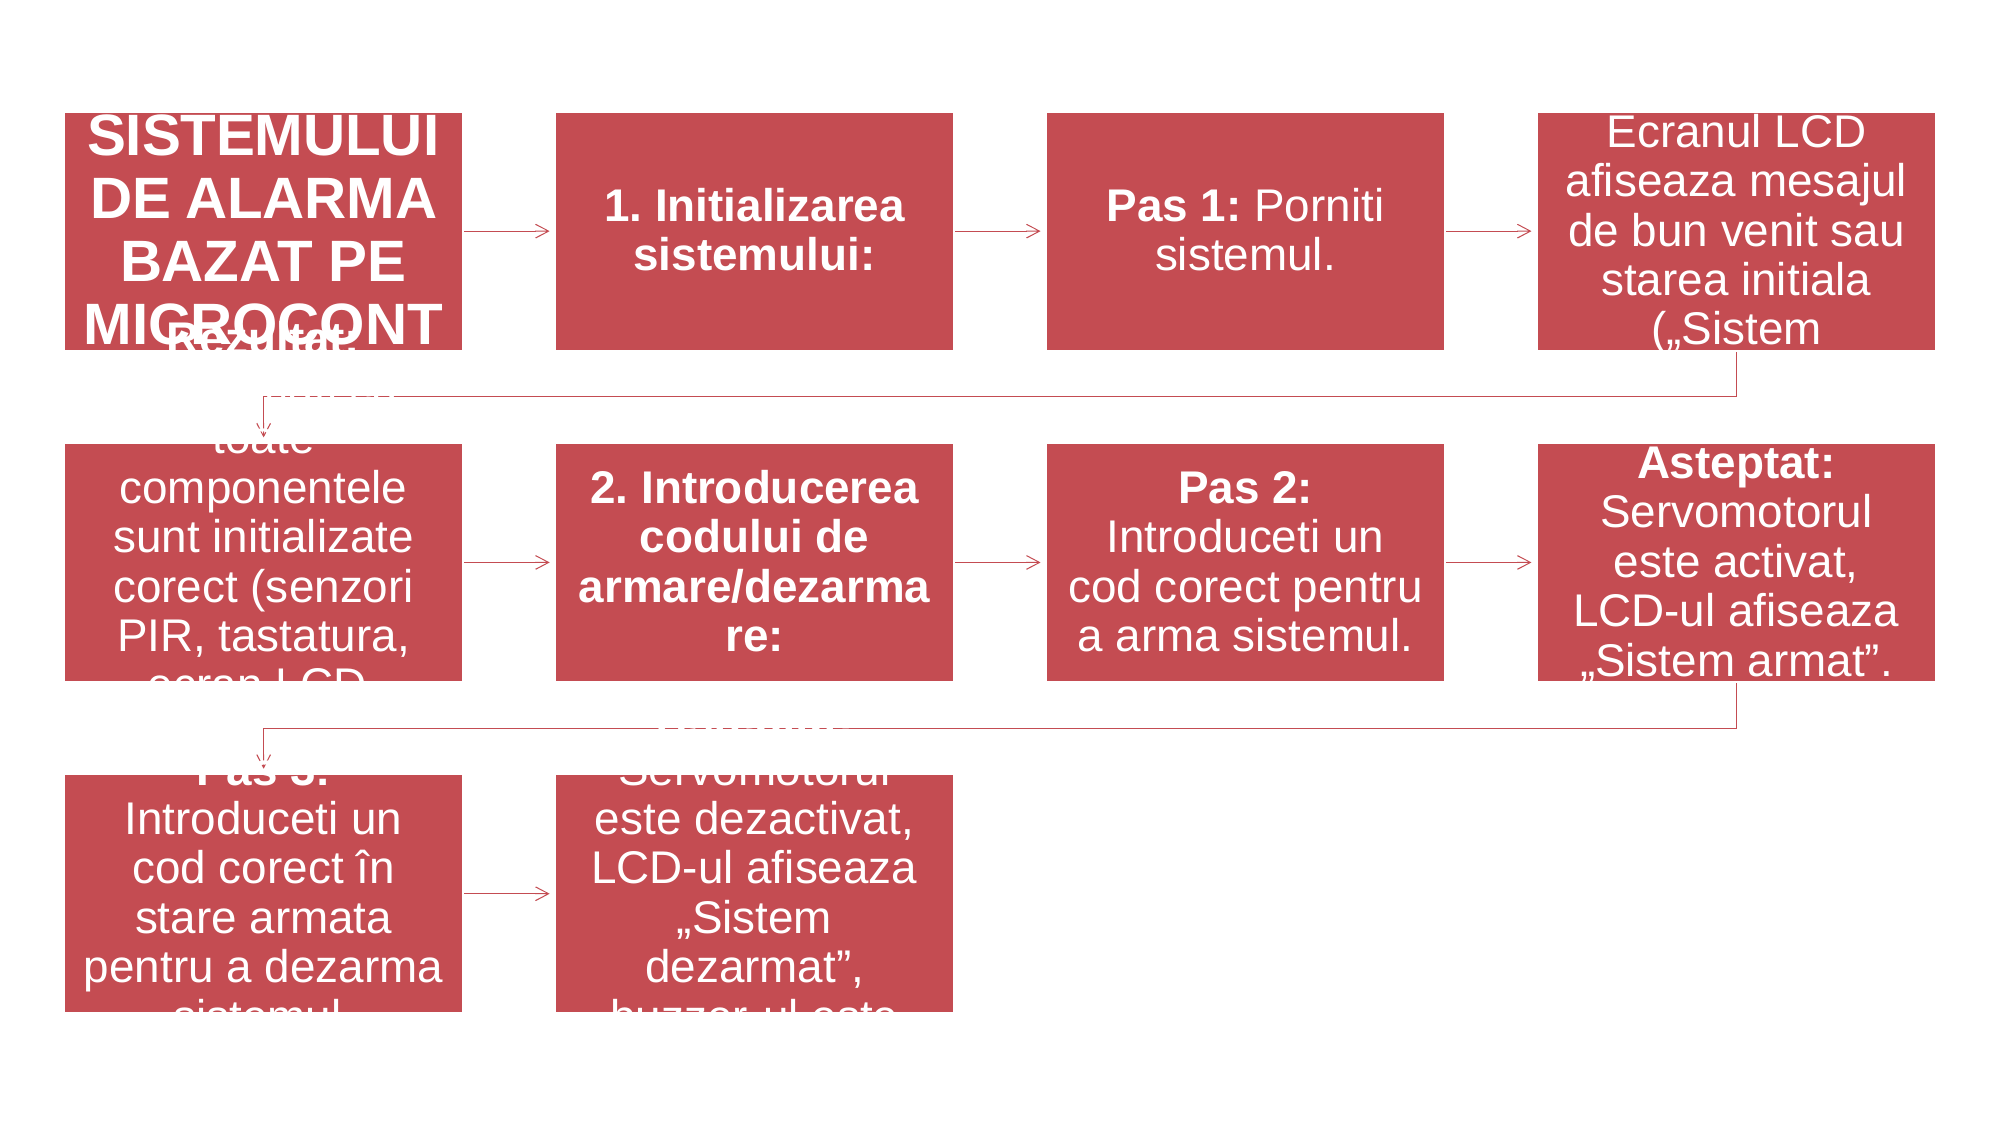

TESTAREA SISTEMULUI DE ALARMA BAZAT PE MICROCONTROLER

1. Initializarea sistemului:

Pas 1: Porniti sistemul.

Asteptat: Ecranul LCD afiseaza mesajul de bun venit sau starea initiala („Sistem dezarmat”).

Rezultat: Confirmati ca toate componentele sunt initializate corect (senzori PIR, tastatura, ecran LCD, buzzer, servomotor).

2. Introducerea codului de armare/dezarmare:

Pas 2: Introduceti un cod corect pentru a arma sistemul.

Asteptat: Servomotorul este activat, LCD-ul afiseaza „Sistem armat”.

Pas 3: Introduceti un cod corect în stare armata pentru a dezarma sistemul.
Asteptat: Servomotorul este dezactivat, LCD-ul afiseaza „Sistem dezarmat”, buzzer-ul este oprit.